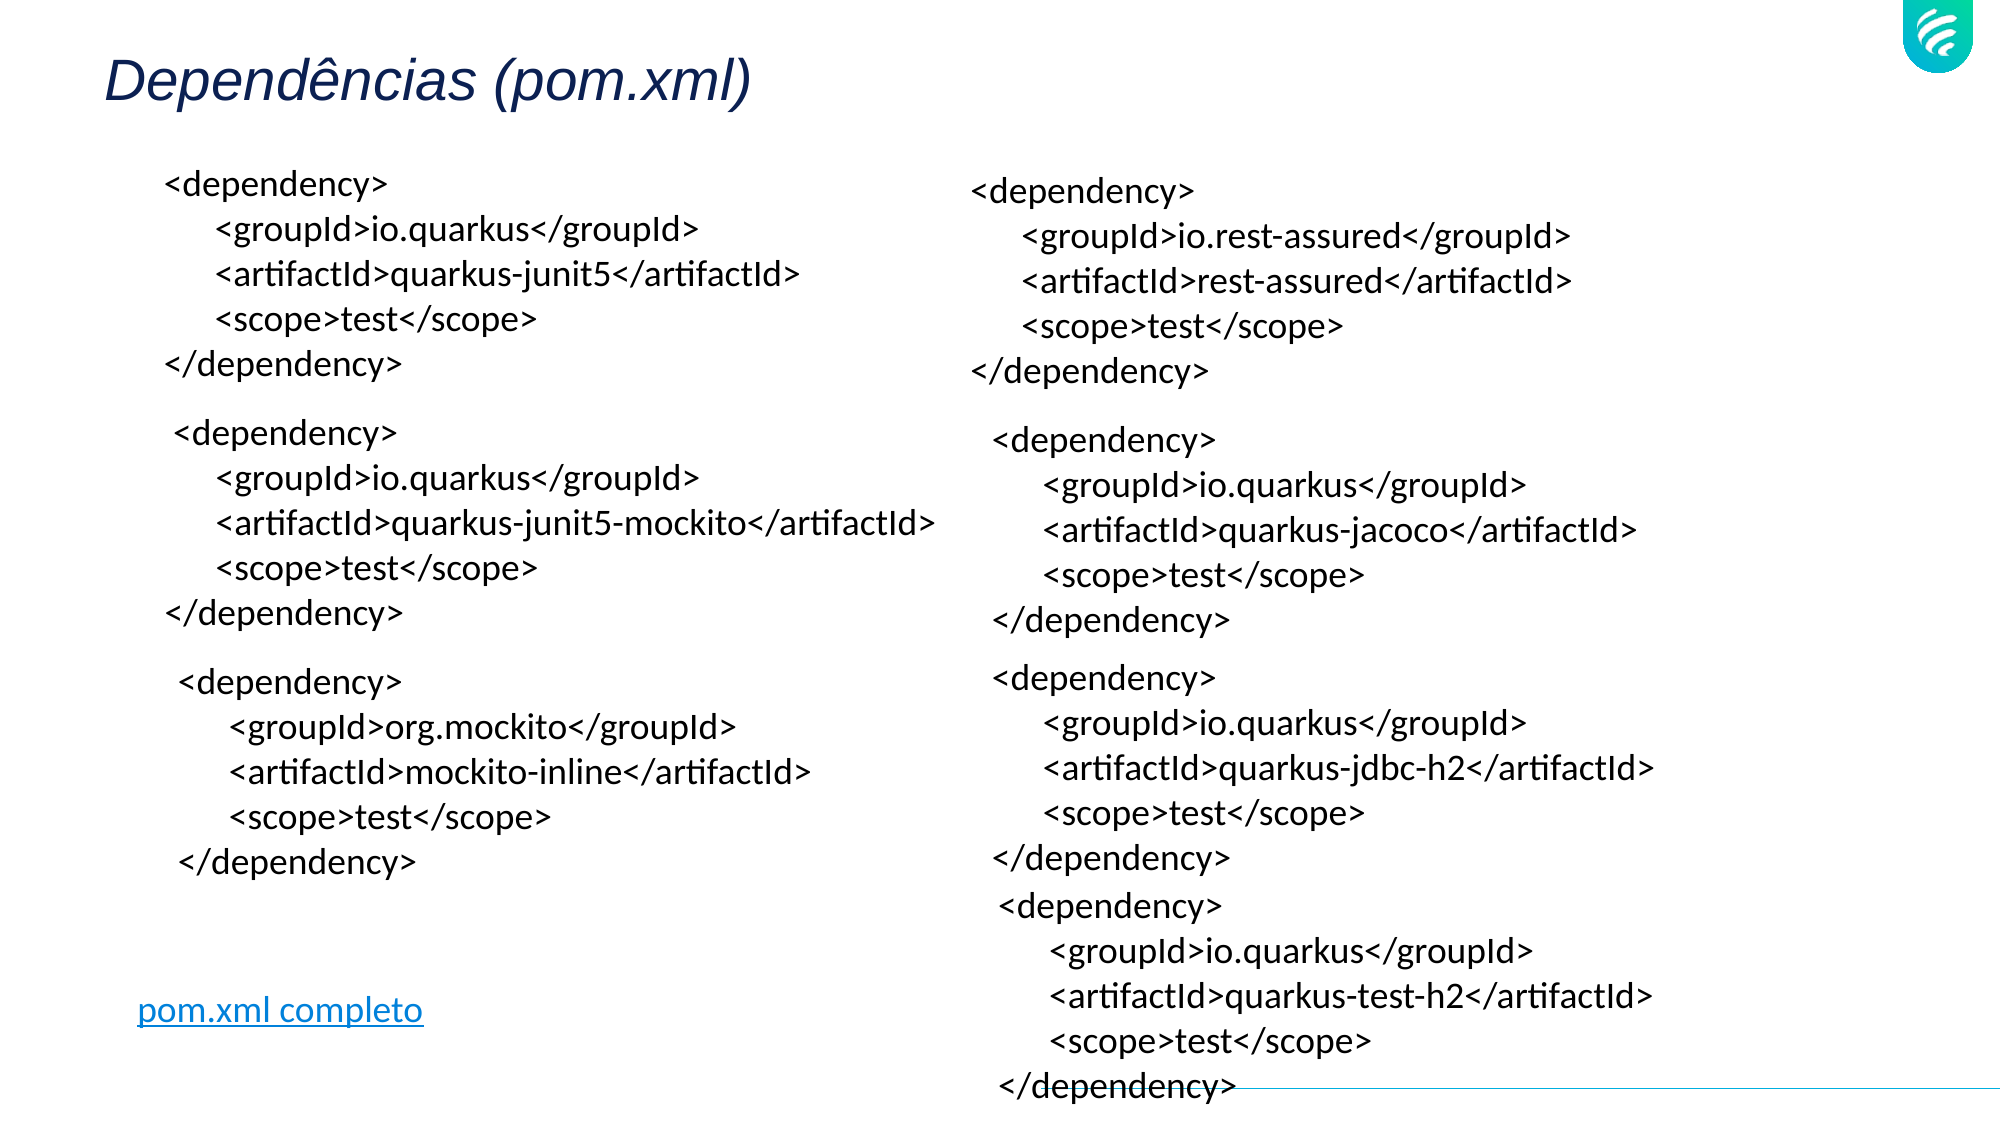

# Dependências (pom.xml)

<dependency>
      <groupId>io.quarkus</groupId>
      <artifactId>quarkus-junit5</artifactId>
      <scope>test</scope>
</dependency>
<dependency>
      <groupId>io.rest-assured</groupId>
      <artifactId>rest-assured</artifactId>
      <scope>test</scope>
</dependency>
 <dependency>
      <groupId>io.quarkus</groupId>
      <artifactId>quarkus-junit5-mockito</artifactId>
      <scope>test</scope>
</dependency>
<dependency>
      <groupId>io.quarkus</groupId>
      <artifactId>quarkus-jacoco</artifactId>
      <scope>test</scope>
</dependency>
<dependency>
      <groupId>io.quarkus</groupId>
      <artifactId>quarkus-jdbc-h2</artifactId>
      <scope>test</scope>
</dependency>
<dependency>
      <groupId>org.mockito</groupId>
      <artifactId>mockito-inline</artifactId>
      <scope>test</scope>
</dependency>
<dependency>
      <groupId>io.quarkus</groupId>
      <artifactId>quarkus-test-h2</artifactId>
      <scope>test</scope>
</dependency>
pom.xml completo